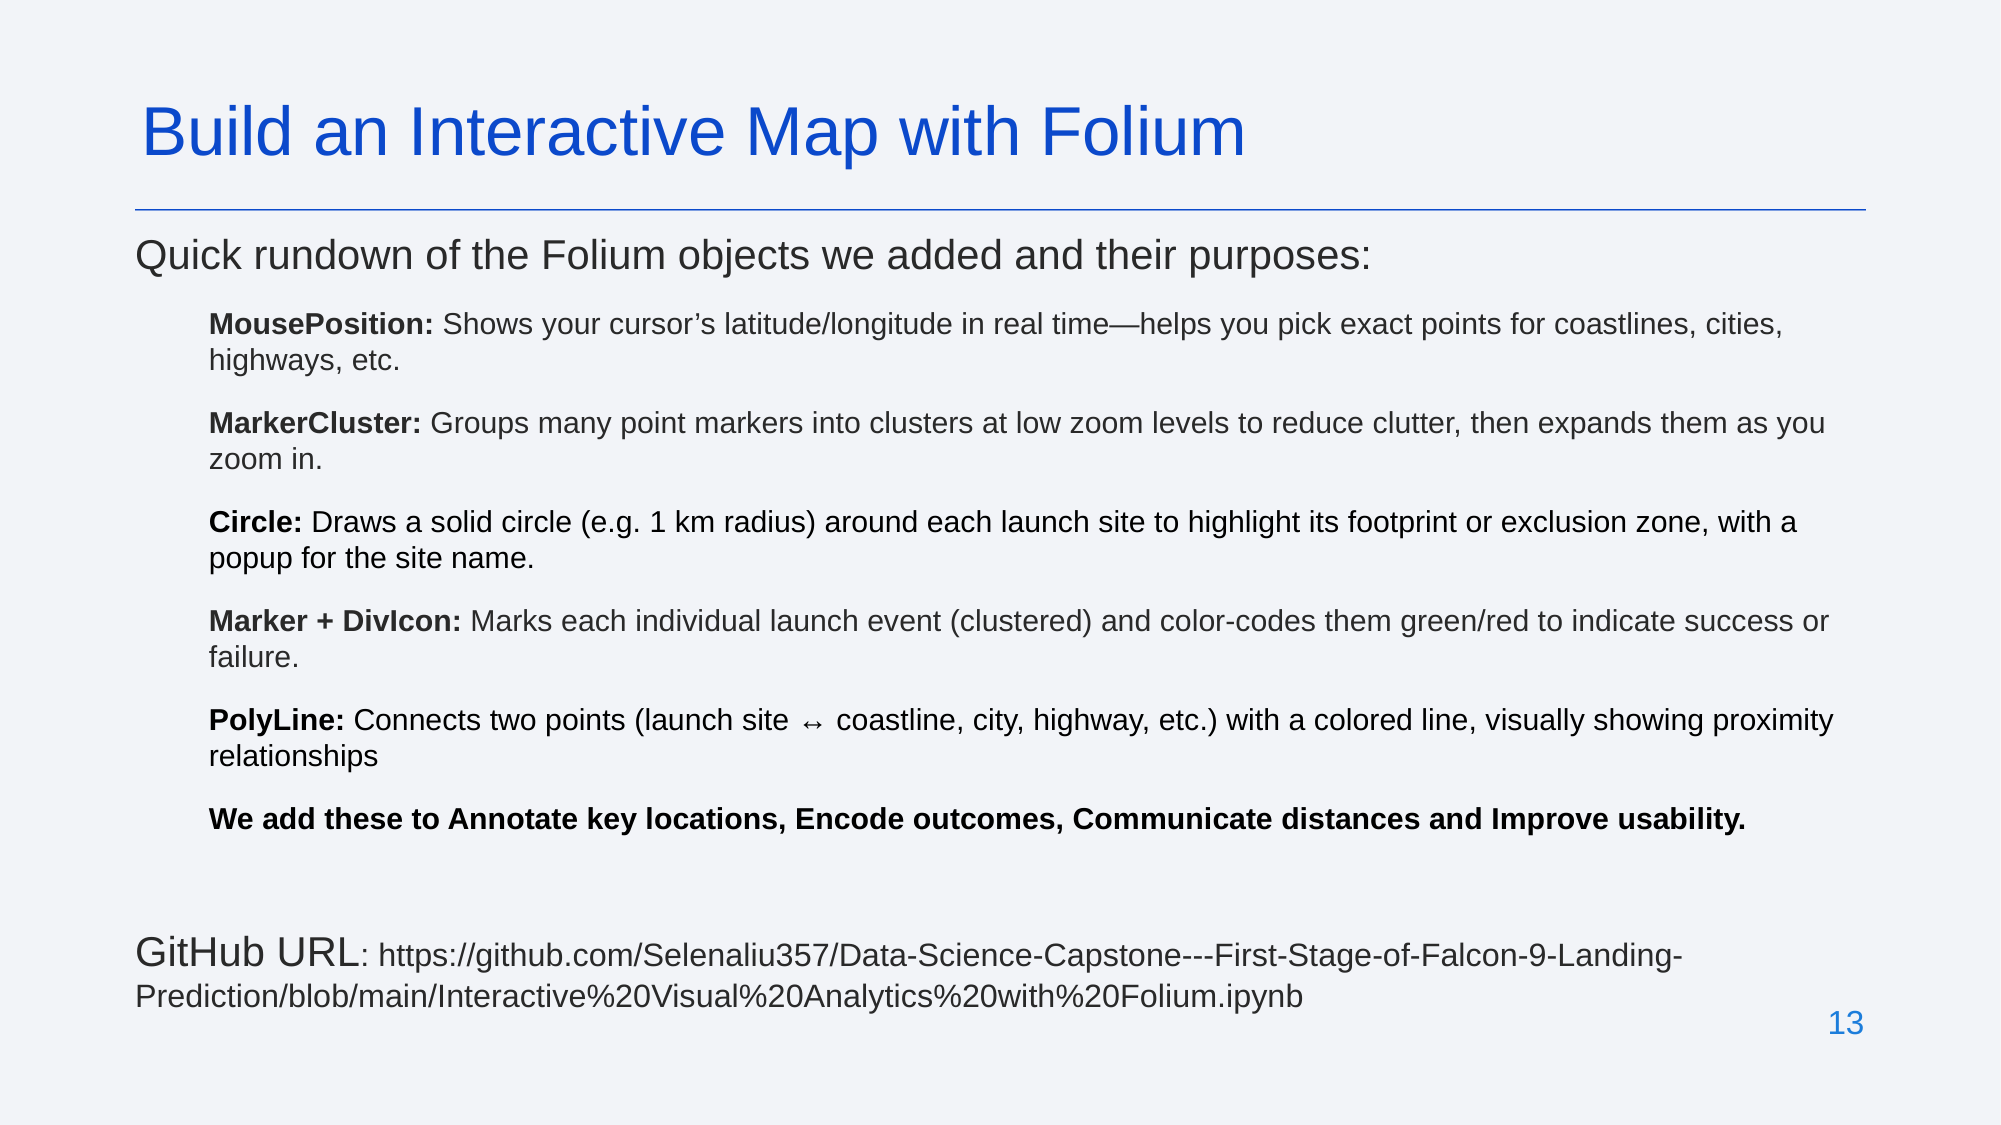

Build an Interactive Map with Folium
Quick rundown of the Folium objects we added and their purposes:
MousePosition: Shows your cursor’s latitude/longitude in real time—helps you pick exact points for coastlines, cities, highways, etc.
MarkerCluster: Groups many point markers into clusters at low zoom levels to reduce clutter, then expands them as you zoom in.
Circle: Draws a solid circle (e.g. 1 km radius) around each launch site to highlight its footprint or exclusion zone, with a popup for the site name.
Marker + DivIcon: Marks each individual launch event (clustered) and color‐codes them green/red to indicate success or failure.
PolyLine: Connects two points (launch site ↔ coastline, city, highway, etc.) with a colored line, visually showing proximity relationships
We add these to Annotate key locations, Encode outcomes, Communicate distances and Improve usability.

GitHub URL: https://github.com/Selenaliu357/Data-Science-Capstone---First-Stage-of-Falcon-9-Landing-Prediction/blob/main/Interactive%20Visual%20Analytics%20with%20Folium.ipynb
13